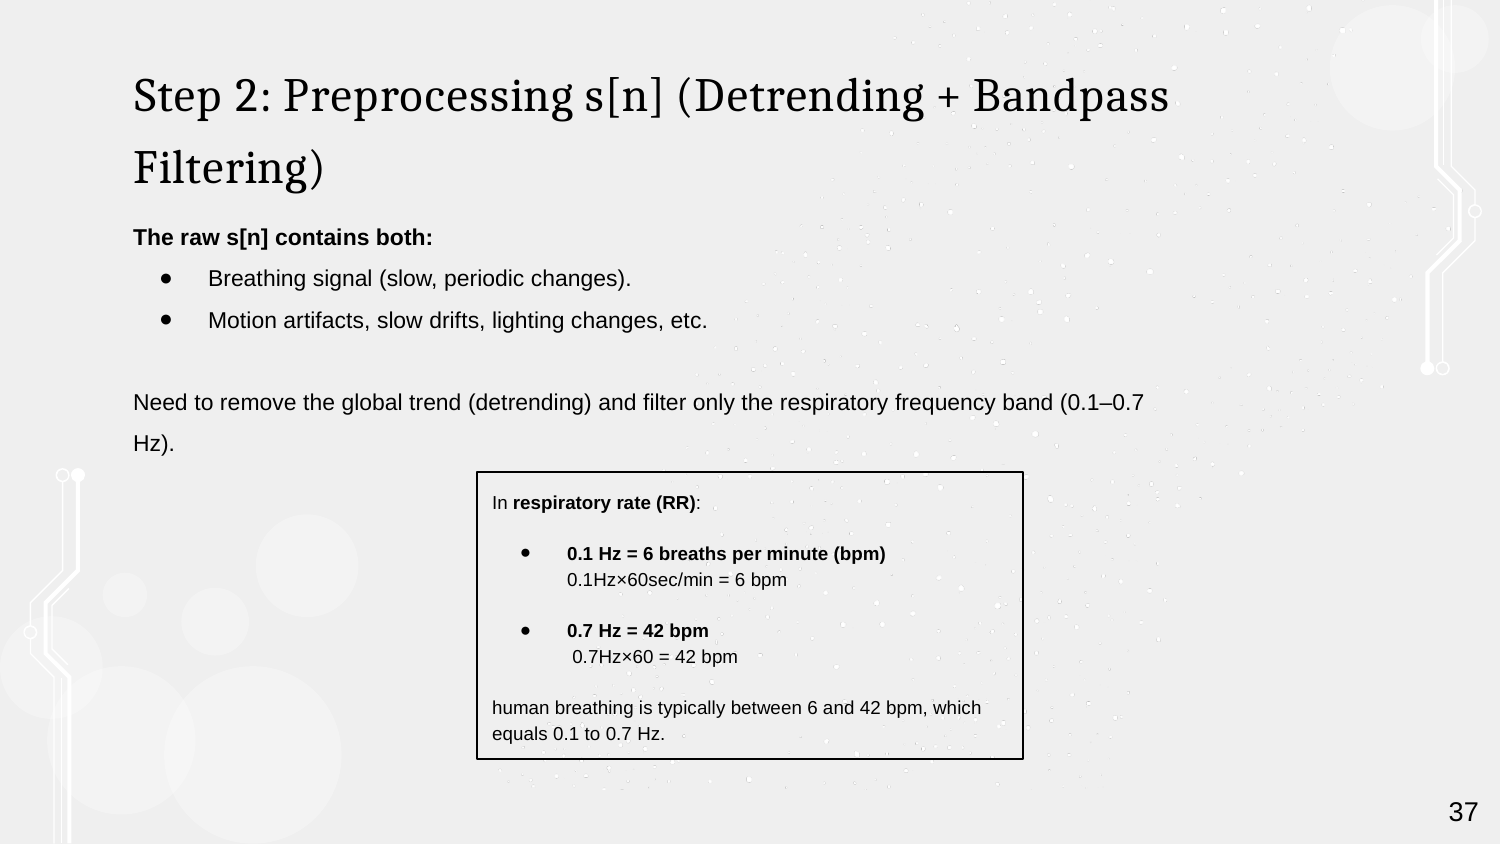

# Step 2: Preprocessing s[n] (Detrending + Bandpass Filtering)
The raw s[n] contains both:
Breathing signal (slow, periodic changes).
Motion artifacts, slow drifts, lighting changes, etc.

Need to remove the global trend (detrending) and filter only the respiratory frequency band (0.1–0.7 Hz).

In respiratory rate (RR):
0.1 Hz = 6 breaths per minute (bpm)
0.1Hz×60sec/min = 6 bpm
0.7 Hz = 42 bpm
 0.7Hz×60 = 42 bpm
human breathing is typically between 6 and 42 bpm, which equals 0.1 to 0.7 Hz.
37